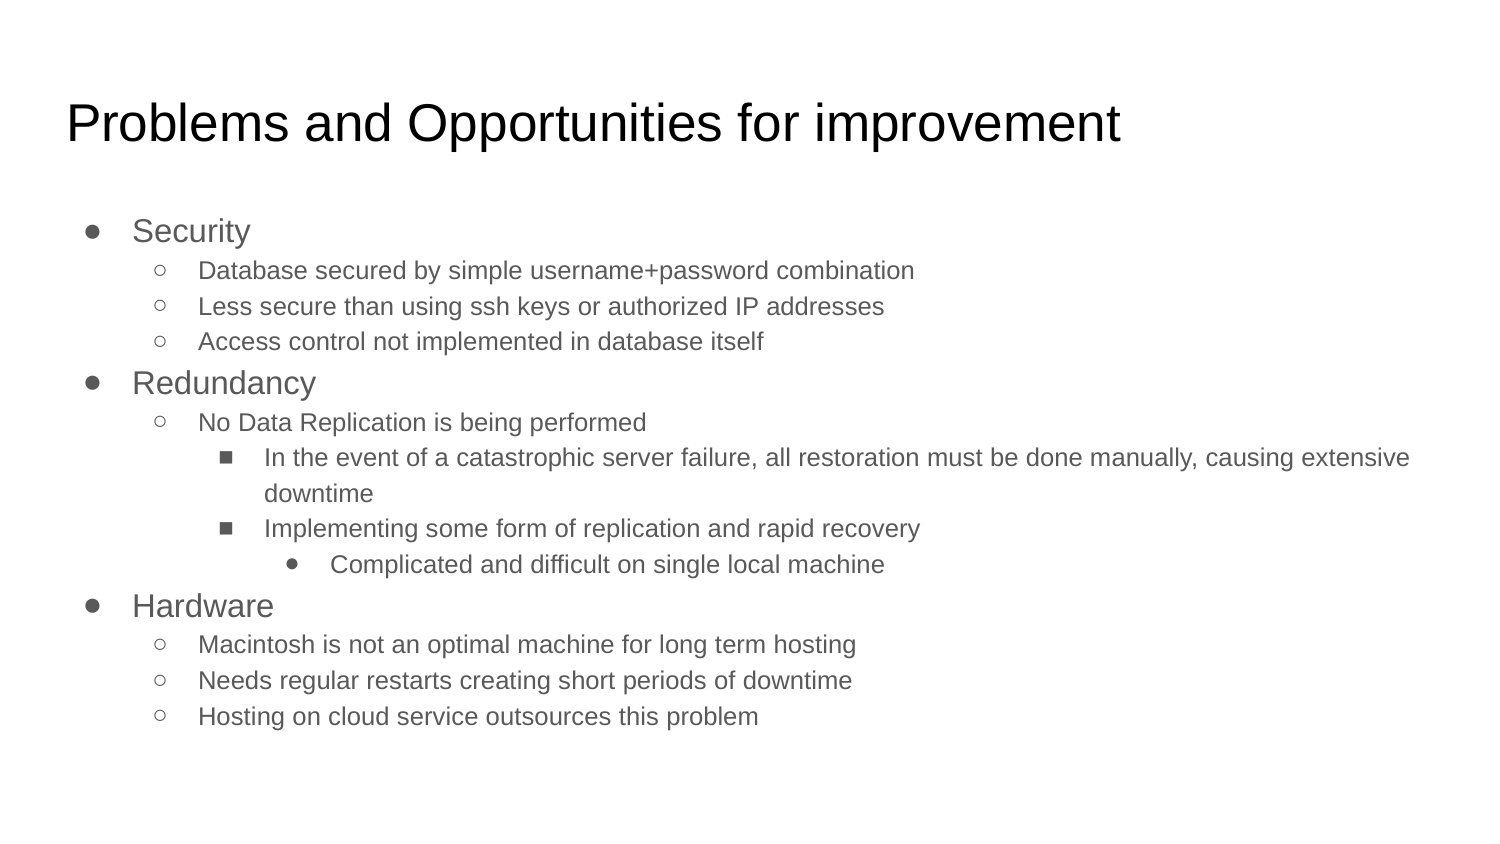

# Problems and Opportunities for improvement
Security
Database secured by simple username+password combination
Less secure than using ssh keys or authorized IP addresses
Access control not implemented in database itself
Redundancy
No Data Replication is being performed
In the event of a catastrophic server failure, all restoration must be done manually, causing extensive downtime
Implementing some form of replication and rapid recovery
Complicated and difficult on single local machine
Hardware
Macintosh is not an optimal machine for long term hosting
Needs regular restarts creating short periods of downtime
Hosting on cloud service outsources this problem